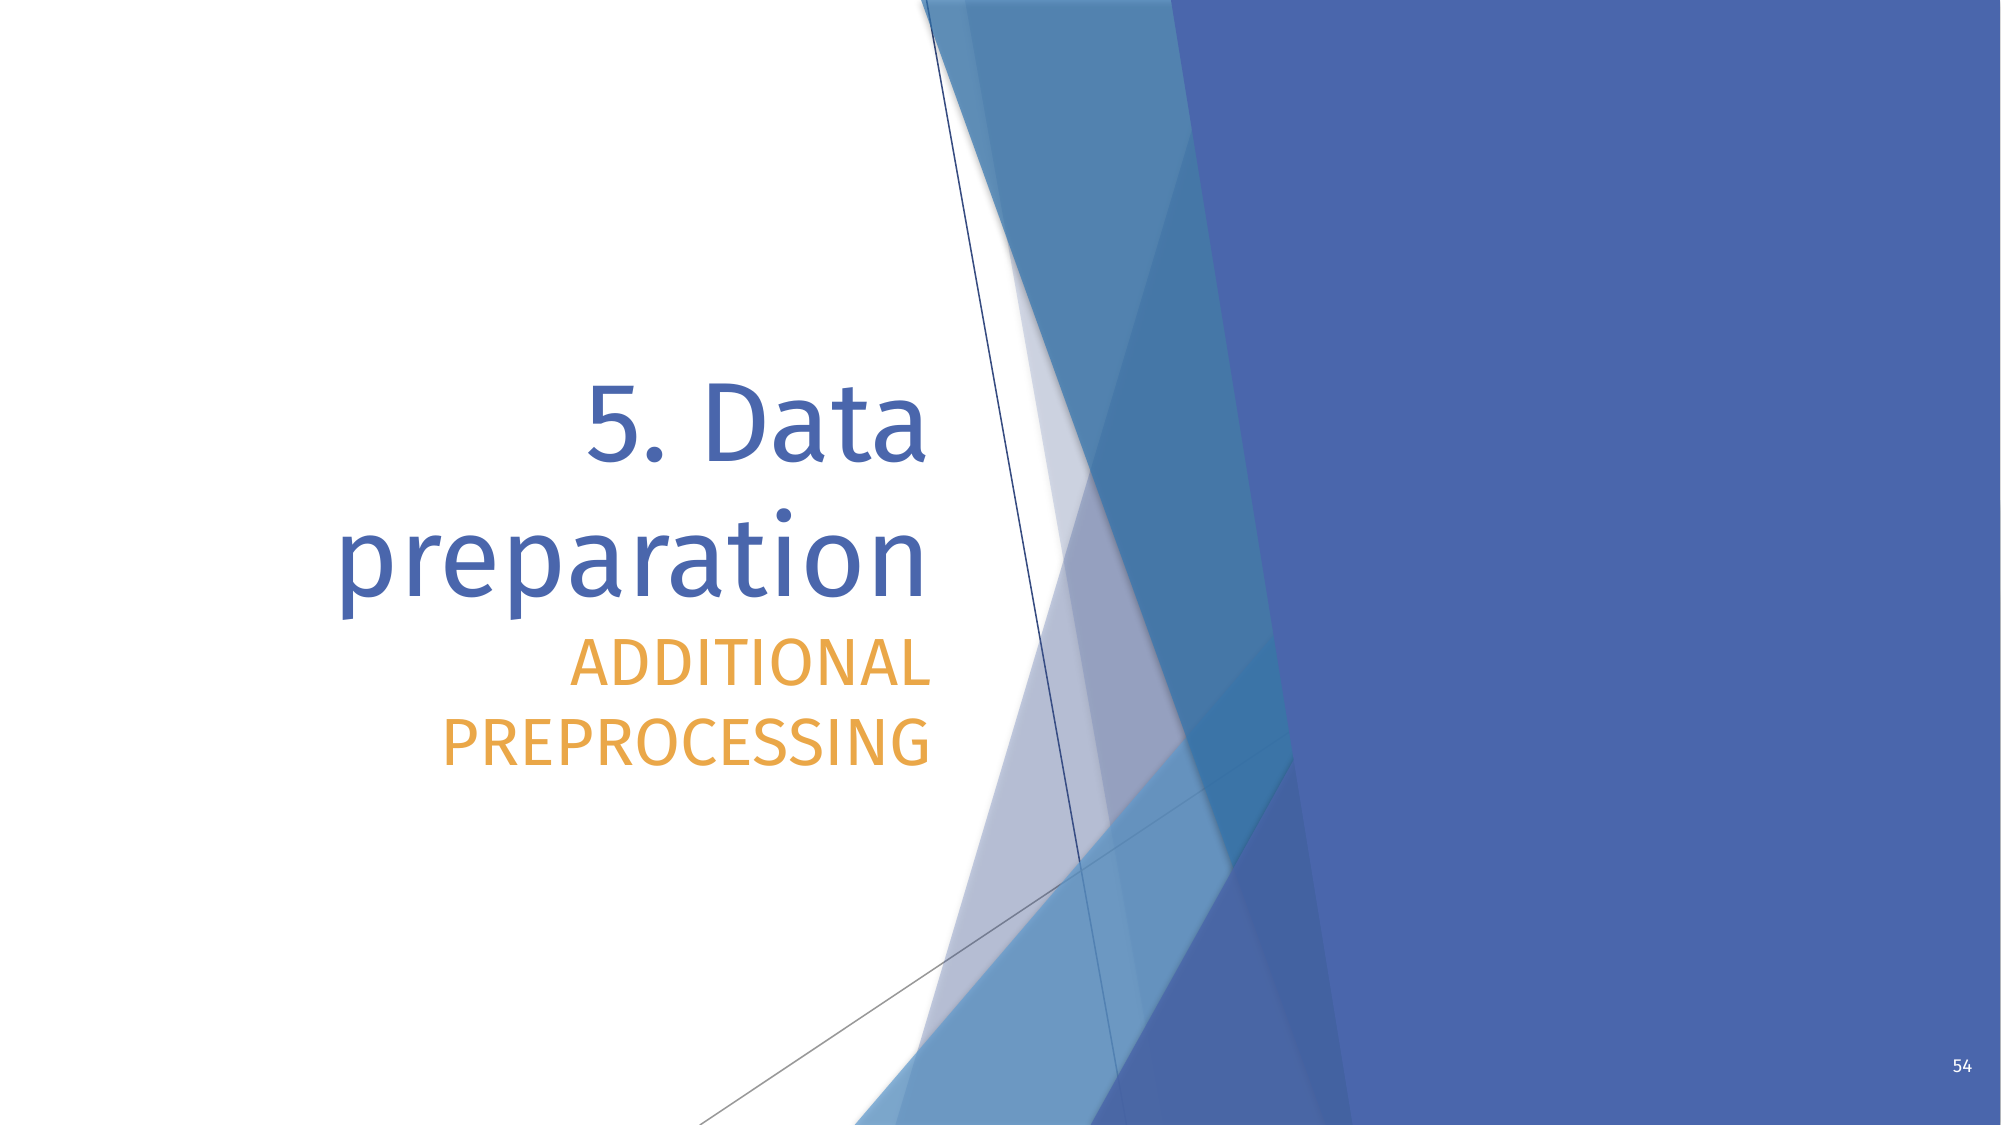

# 5. Data preparation ADDITIONAL PREPROCESSING

54